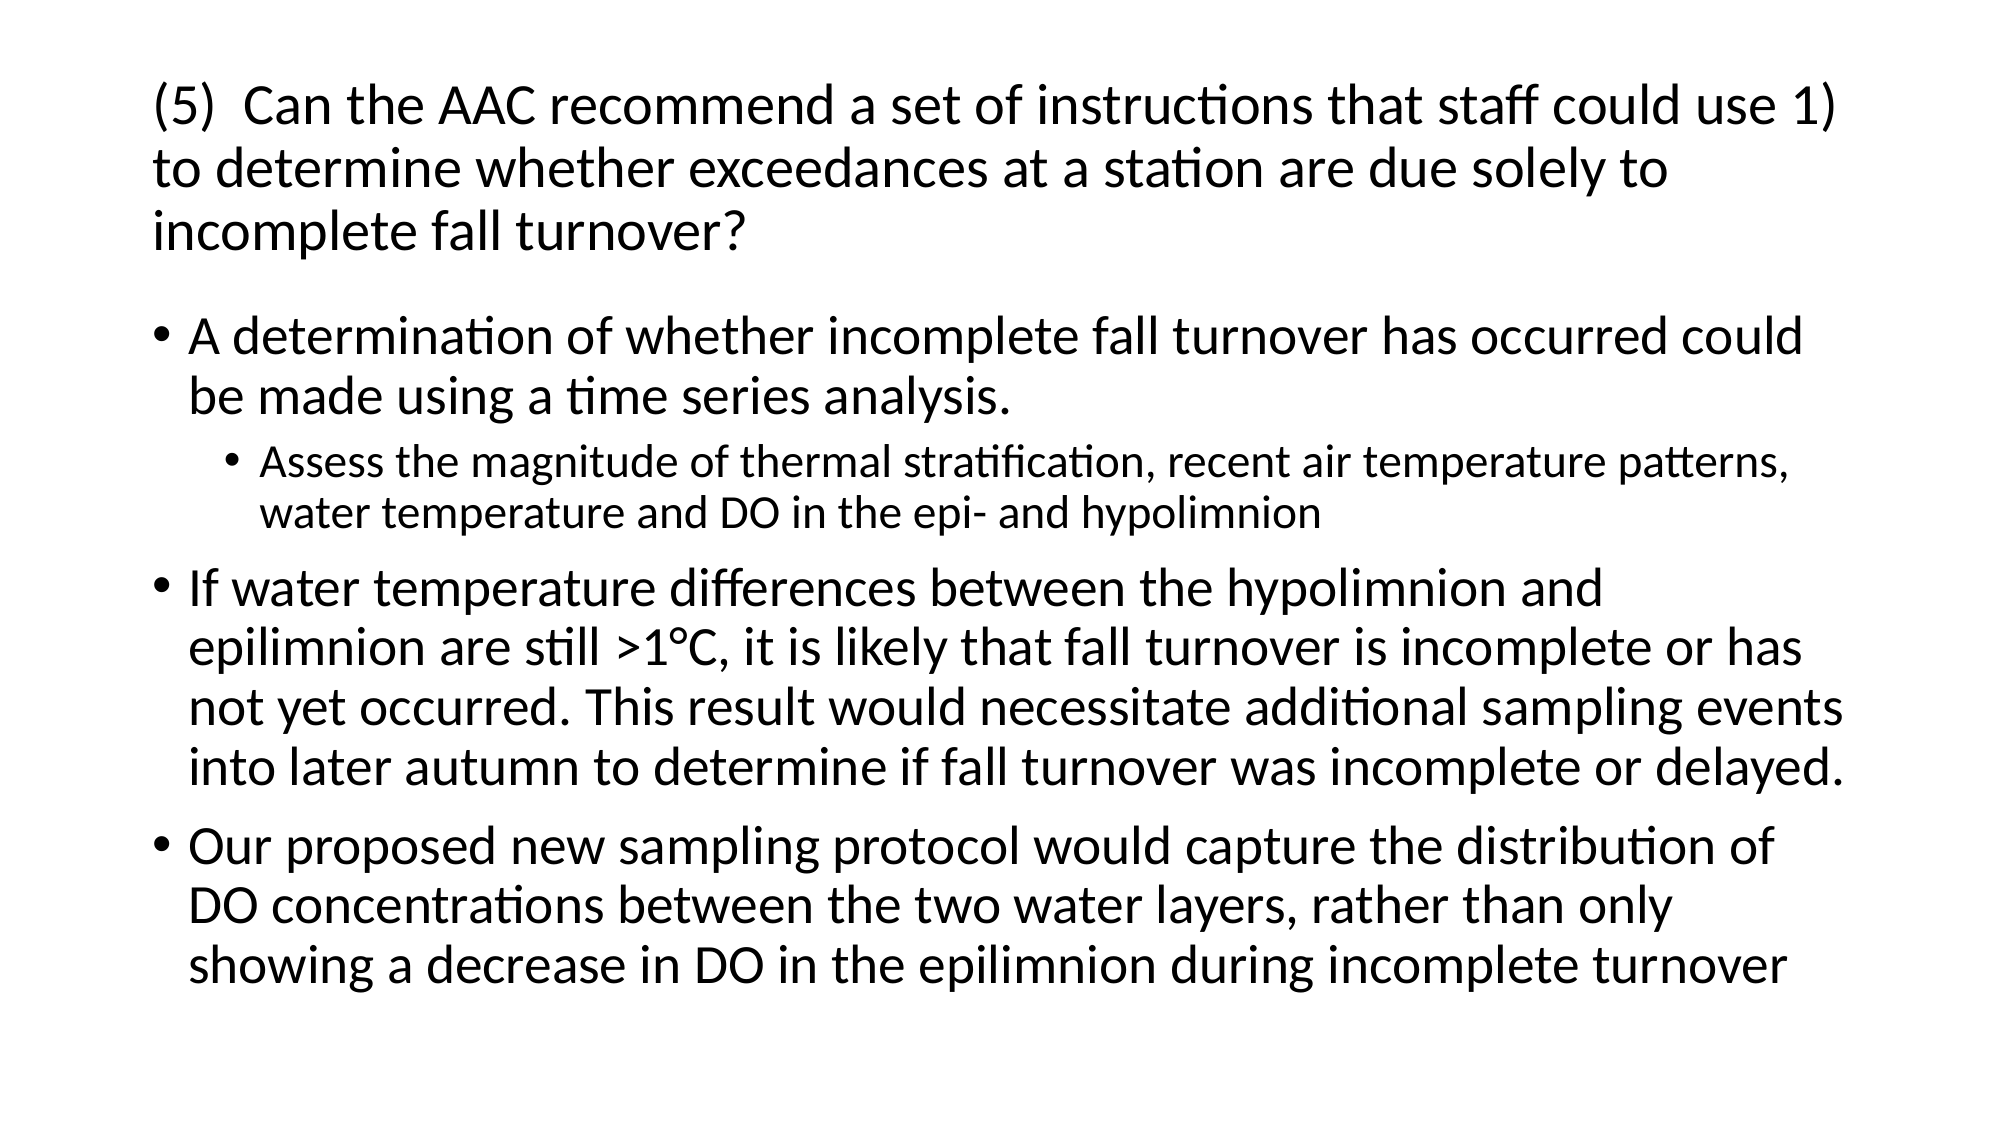

# (5)  Can the AAC recommend a set of instructions that staff could use 1) to determine whether exceedances at a station are due solely to incomplete fall turnover?
A determination of whether incomplete fall turnover has occurred could be made using a time series analysis.
Assess the magnitude of thermal stratification, recent air temperature patterns, water temperature and DO in the epi- and hypolimnion
If water temperature differences between the hypolimnion and epilimnion are still >1°C, it is likely that fall turnover is incomplete or has not yet occurred. This result would necessitate additional sampling events into later autumn to determine if fall turnover was incomplete or delayed.
Our proposed new sampling protocol would capture the distribution of DO concentrations between the two water layers, rather than only showing a decrease in DO in the epilimnion during incomplete turnover